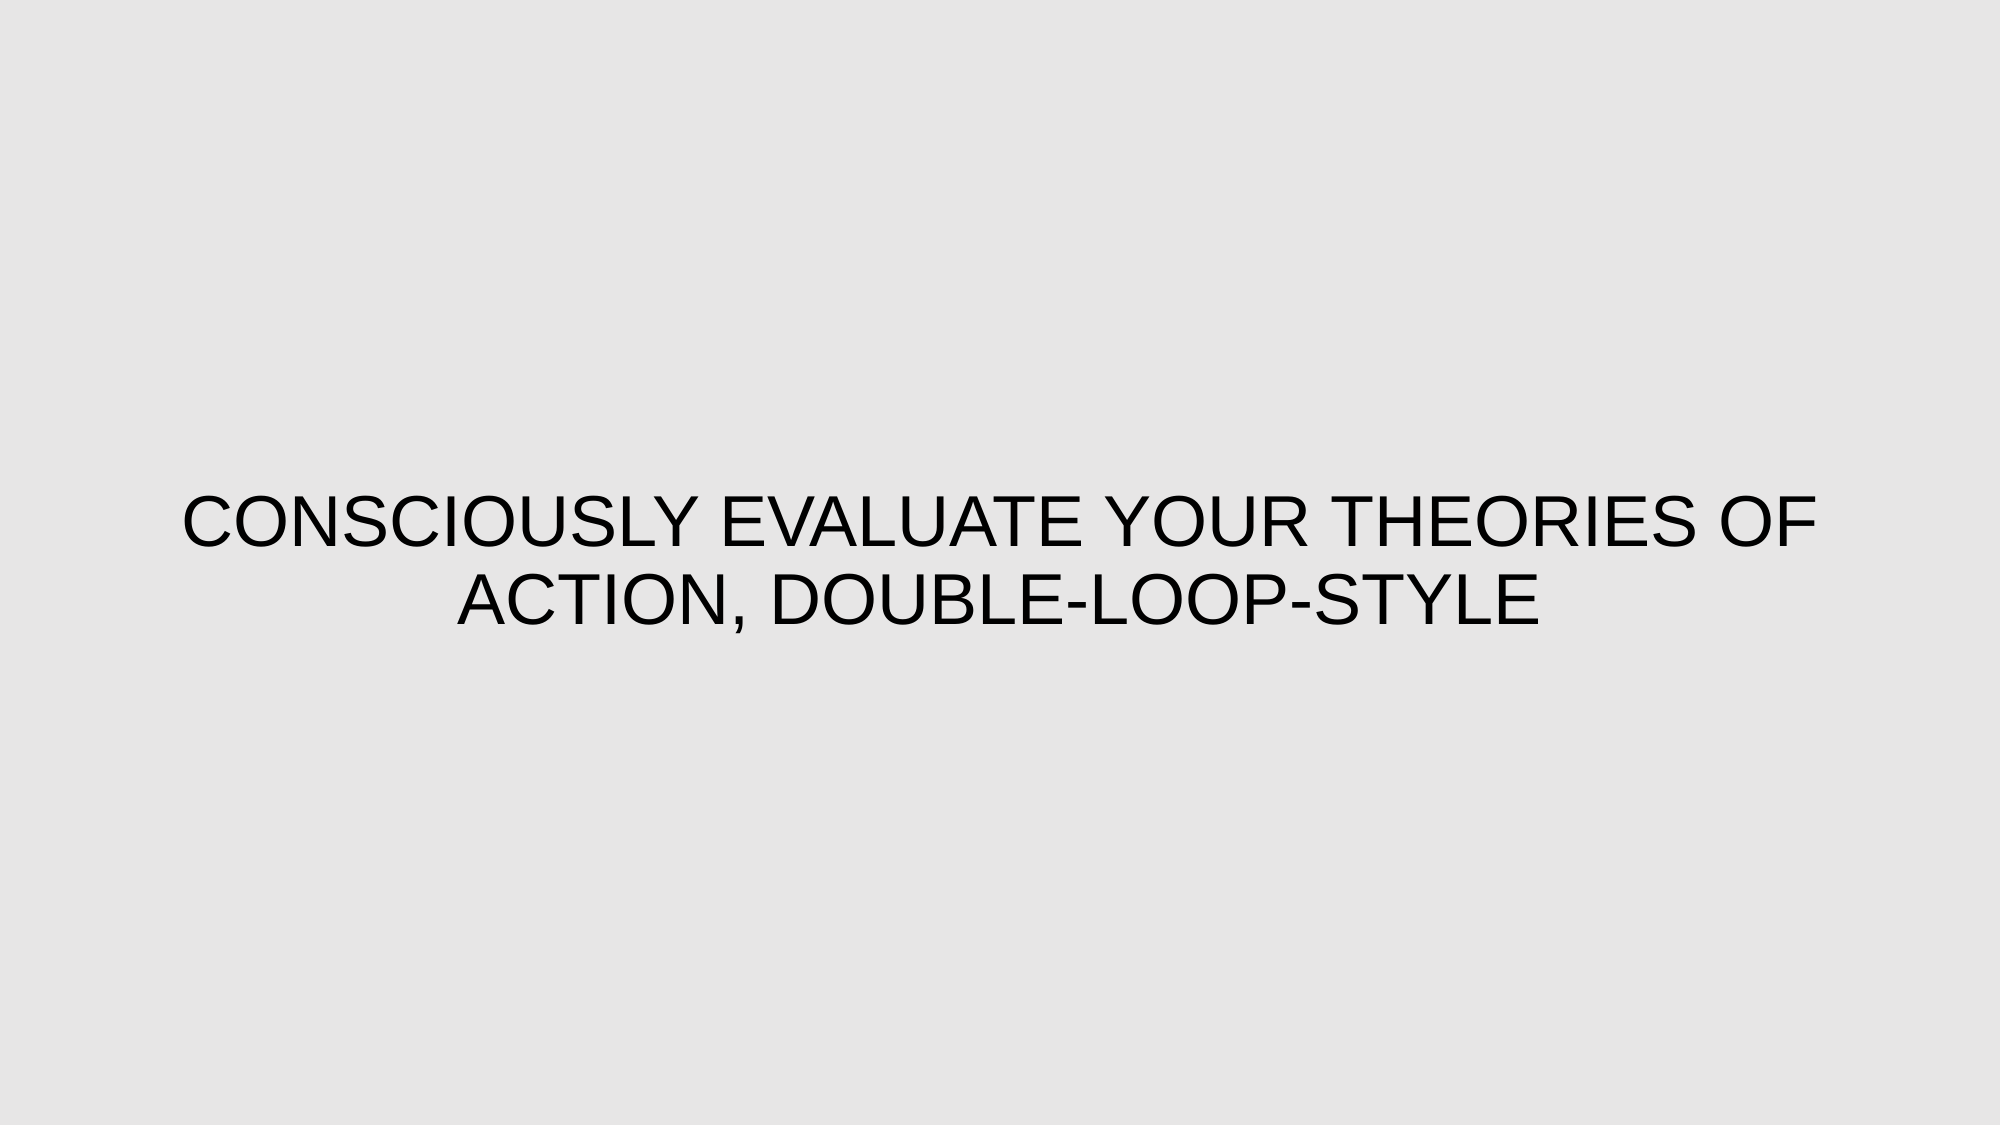

# Consciously evaluate your theories of action, double-loop-style